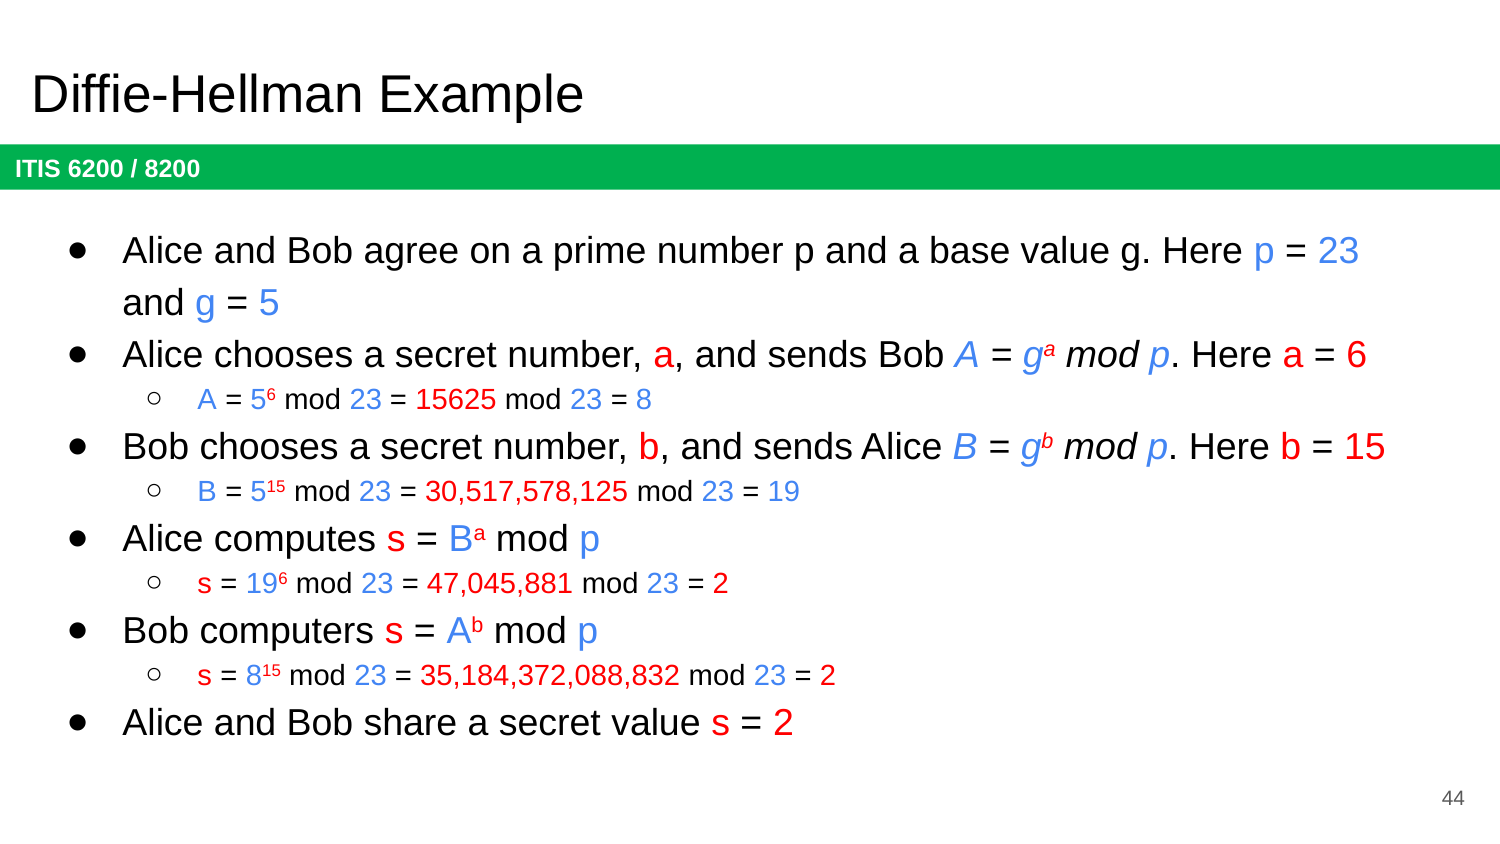

# Diffie-Hellman Example
Alice and Bob agree on a prime number p and a base value g. Here p = 23 and g = 5
Alice chooses a secret number, a, and sends Bob A = ga mod p. Here a = 6
A = 56 mod 23 = 15625 mod 23 = 8
Bob chooses a secret number, b, and sends Alice B = gb mod p. Here b = 15
B = 515 mod 23 = 30,517,578,125 mod 23 = 19
Alice computes s = Ba mod p
s = 196 mod 23 = 47,045,881 mod 23 = 2
Bob computers s = Ab mod p
s = 815 mod 23 = 35,184,372,088,832 mod 23 = 2
Alice and Bob share a secret value s = 2
44